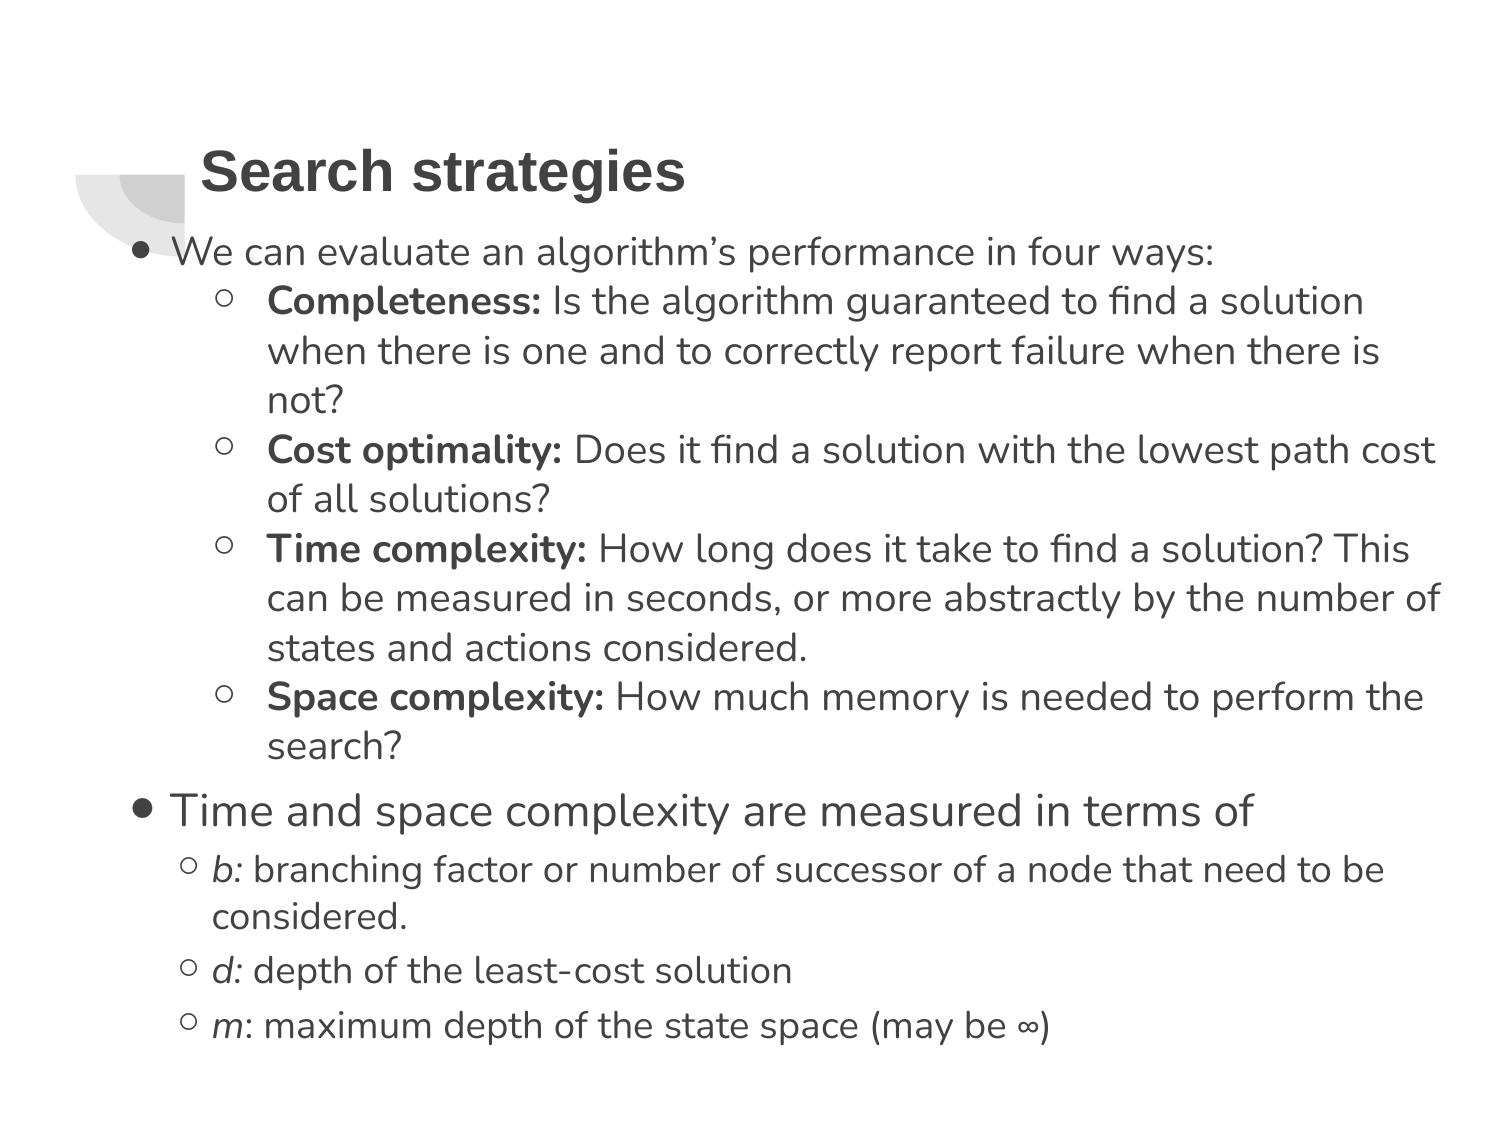

# Search strategies
We can evaluate an algorithm’s performance in four ways:
Completeness: Is the algorithm guaranteed to find a solution when there is one and to correctly report failure when there is not?
Cost optimality: Does it find a solution with the lowest path cost of all solutions?
Time complexity: How long does it take to find a solution? This can be measured in seconds, or more abstractly by the number of states and actions considered.
Space complexity: How much memory is needed to perform the search?
Time and space complexity are measured in terms of
b: branching factor or number of successor of a node that need to be considered.
d: depth of the least-cost solution
m: maximum depth of the state space (may be ∞)